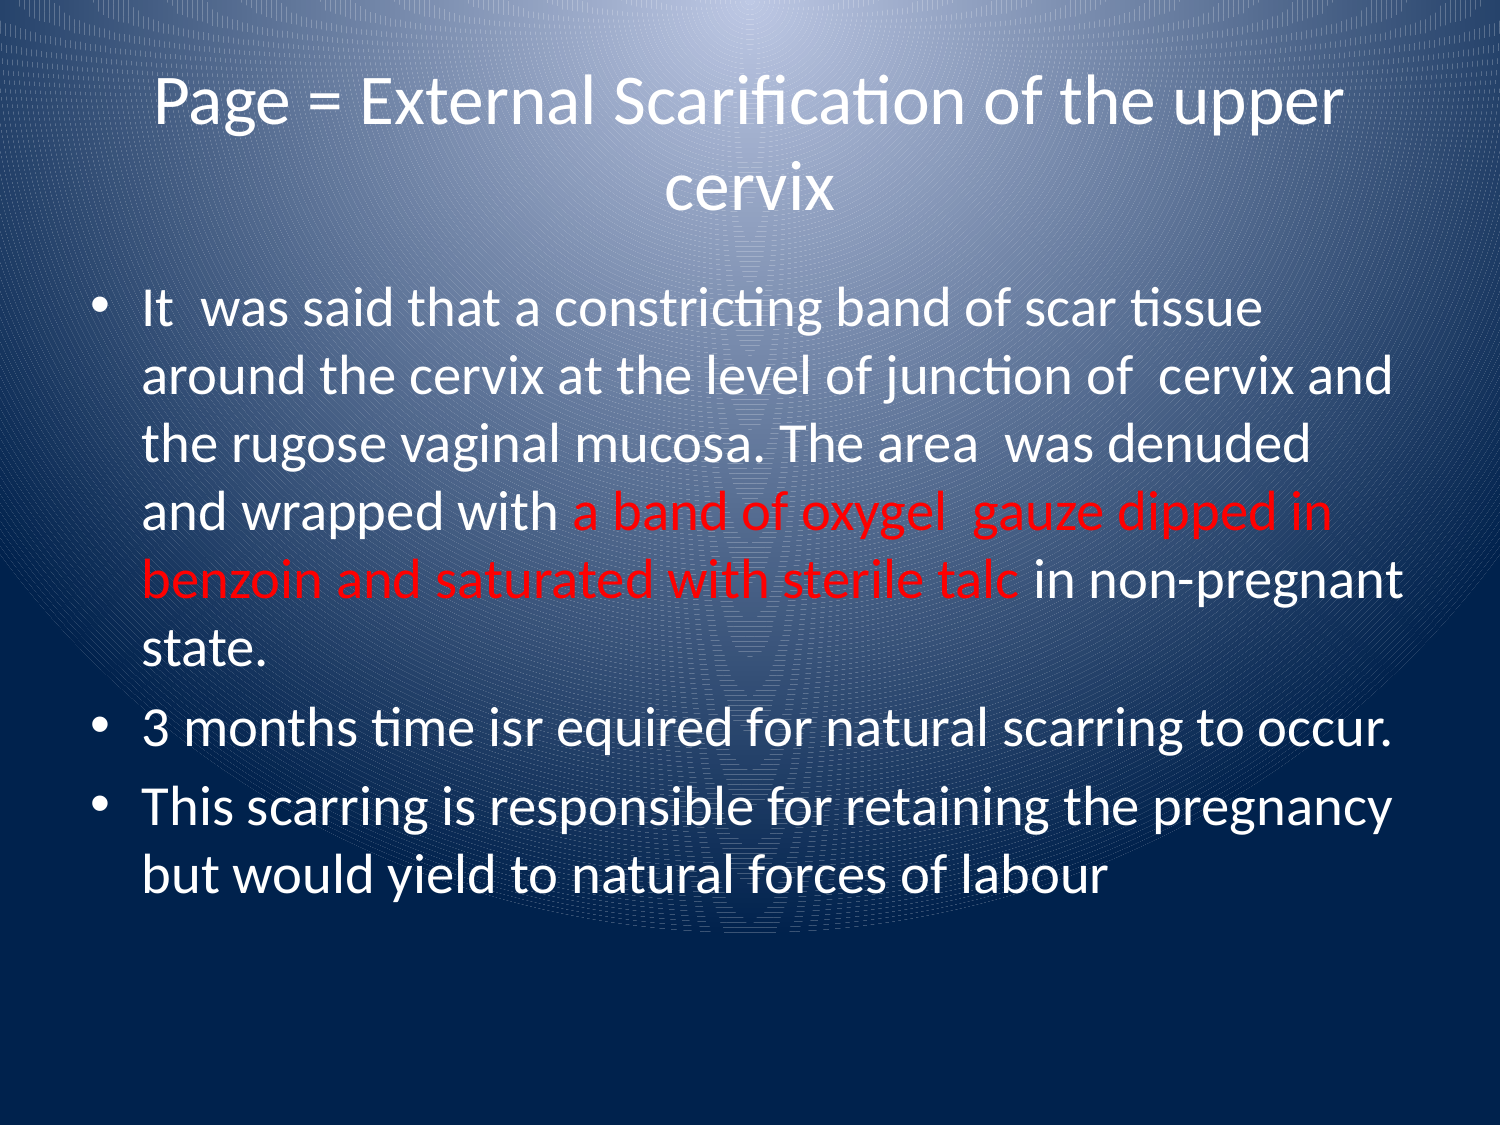

# Page = External Scarification of the upper cervix
It  was said that a constricting band of scar tissue  around the cervix at the level of junction of  cervix and the rugose vaginal mucosa. The area  was denuded and wrapped with a band of oxygel  gauze dipped in benzoin and saturated with sterile talc in non-pregnant state.
3 months time isr equired for natural scarring to occur.
This scarring is responsible for retaining the pregnancy but would yield to natural forces of labour